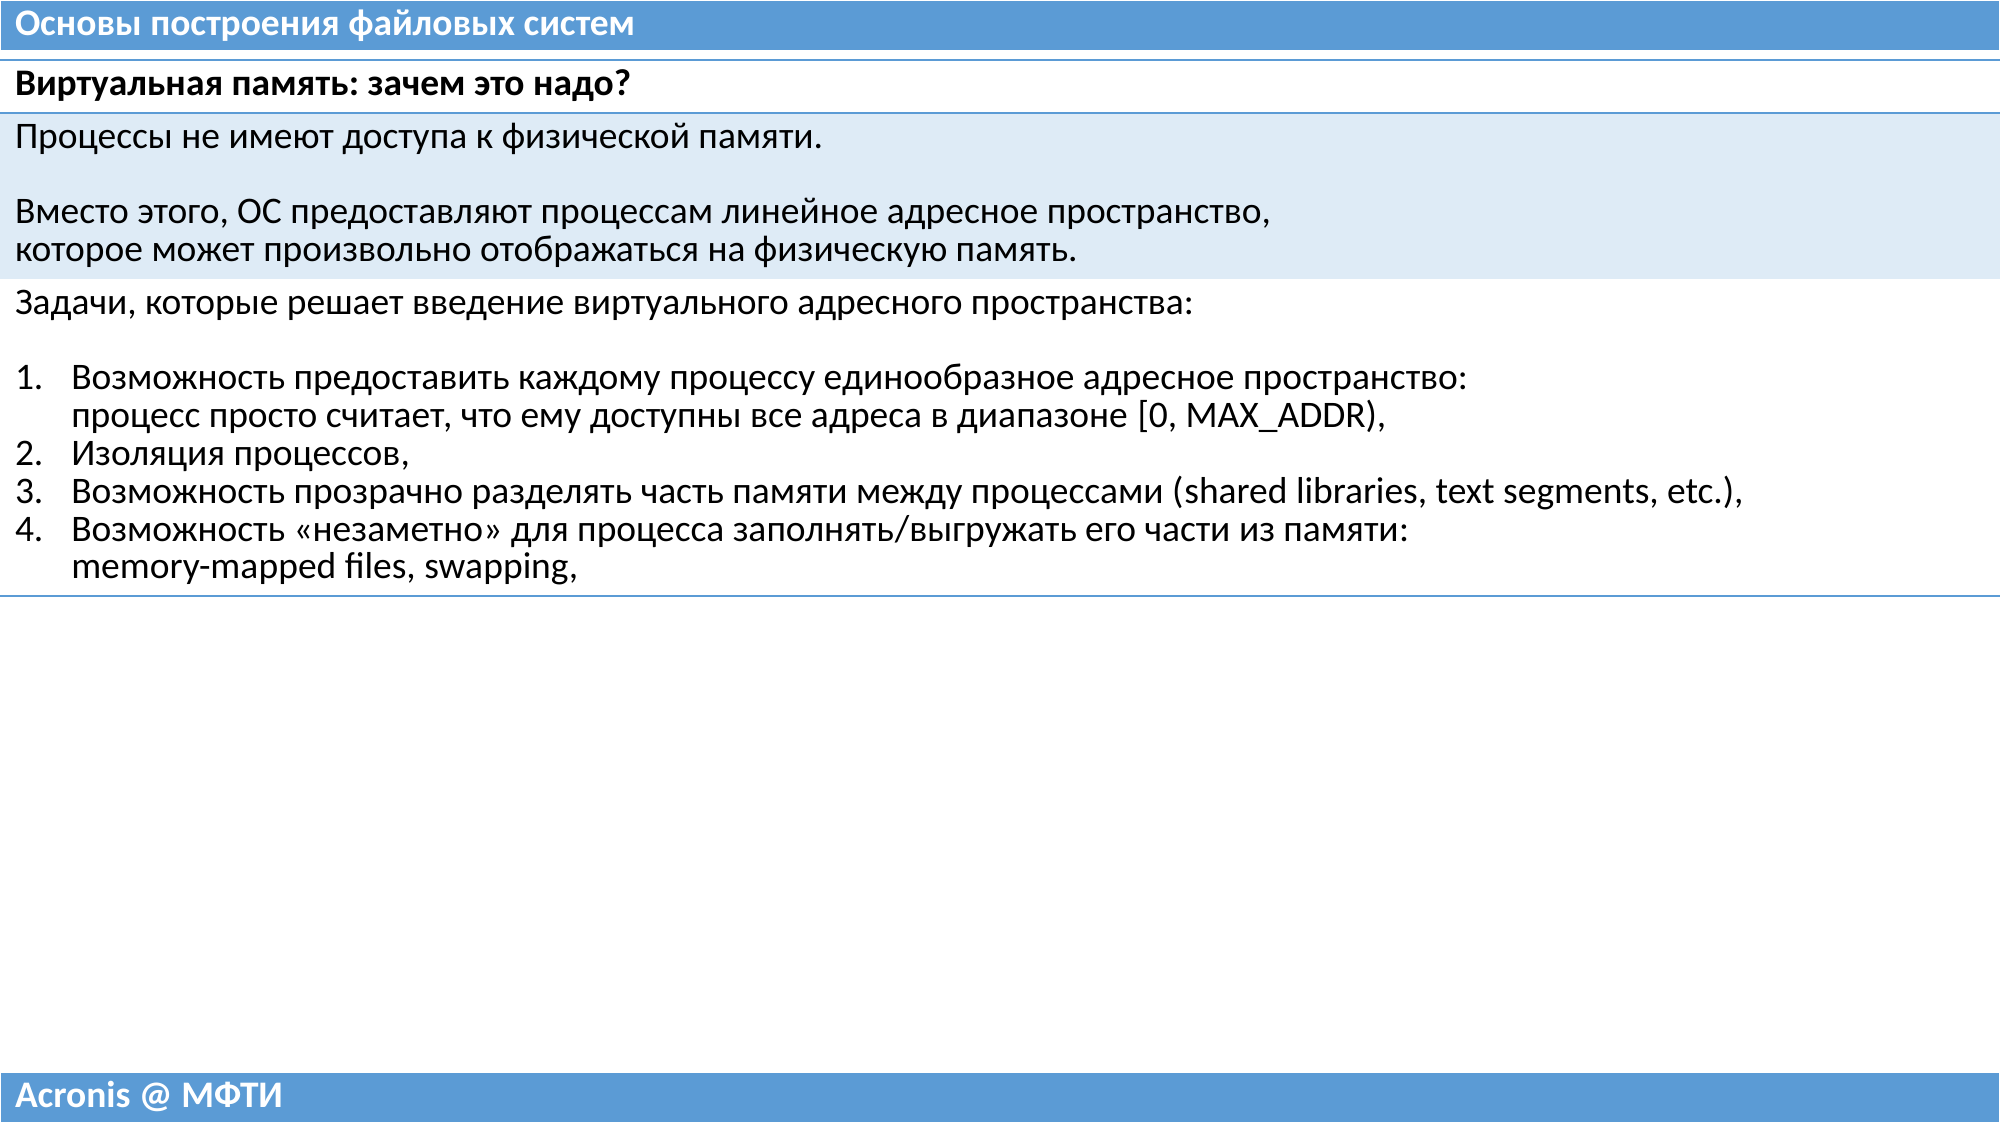

| Основы построения файловых систем |
| --- |
| Виртуальная память: зачем это надо? |
| --- |
| Процессы не имеют доступа к физической памяти. Вместо этого, ОС предоставляют процессам линейное адресное пространство, которое может произвольно отображаться на физическую память. |
| Задачи, которые решает введение виртуального адресного пространства: Возможность предоставить каждому процессу единообразное адресное пространство: процесс просто считает, что ему доступны все адреса в диапазоне [0, MAX\_ADDR), Изоляция процессов, Возможность прозрачно разделять часть памяти между процессами (shared libraries, text segments, etc.), Возможность «незаметно» для процесса заполнять/выгружать его части из памяти: memory-mapped files, swapping, |
| Acronis @ МФТИ |
| --- |